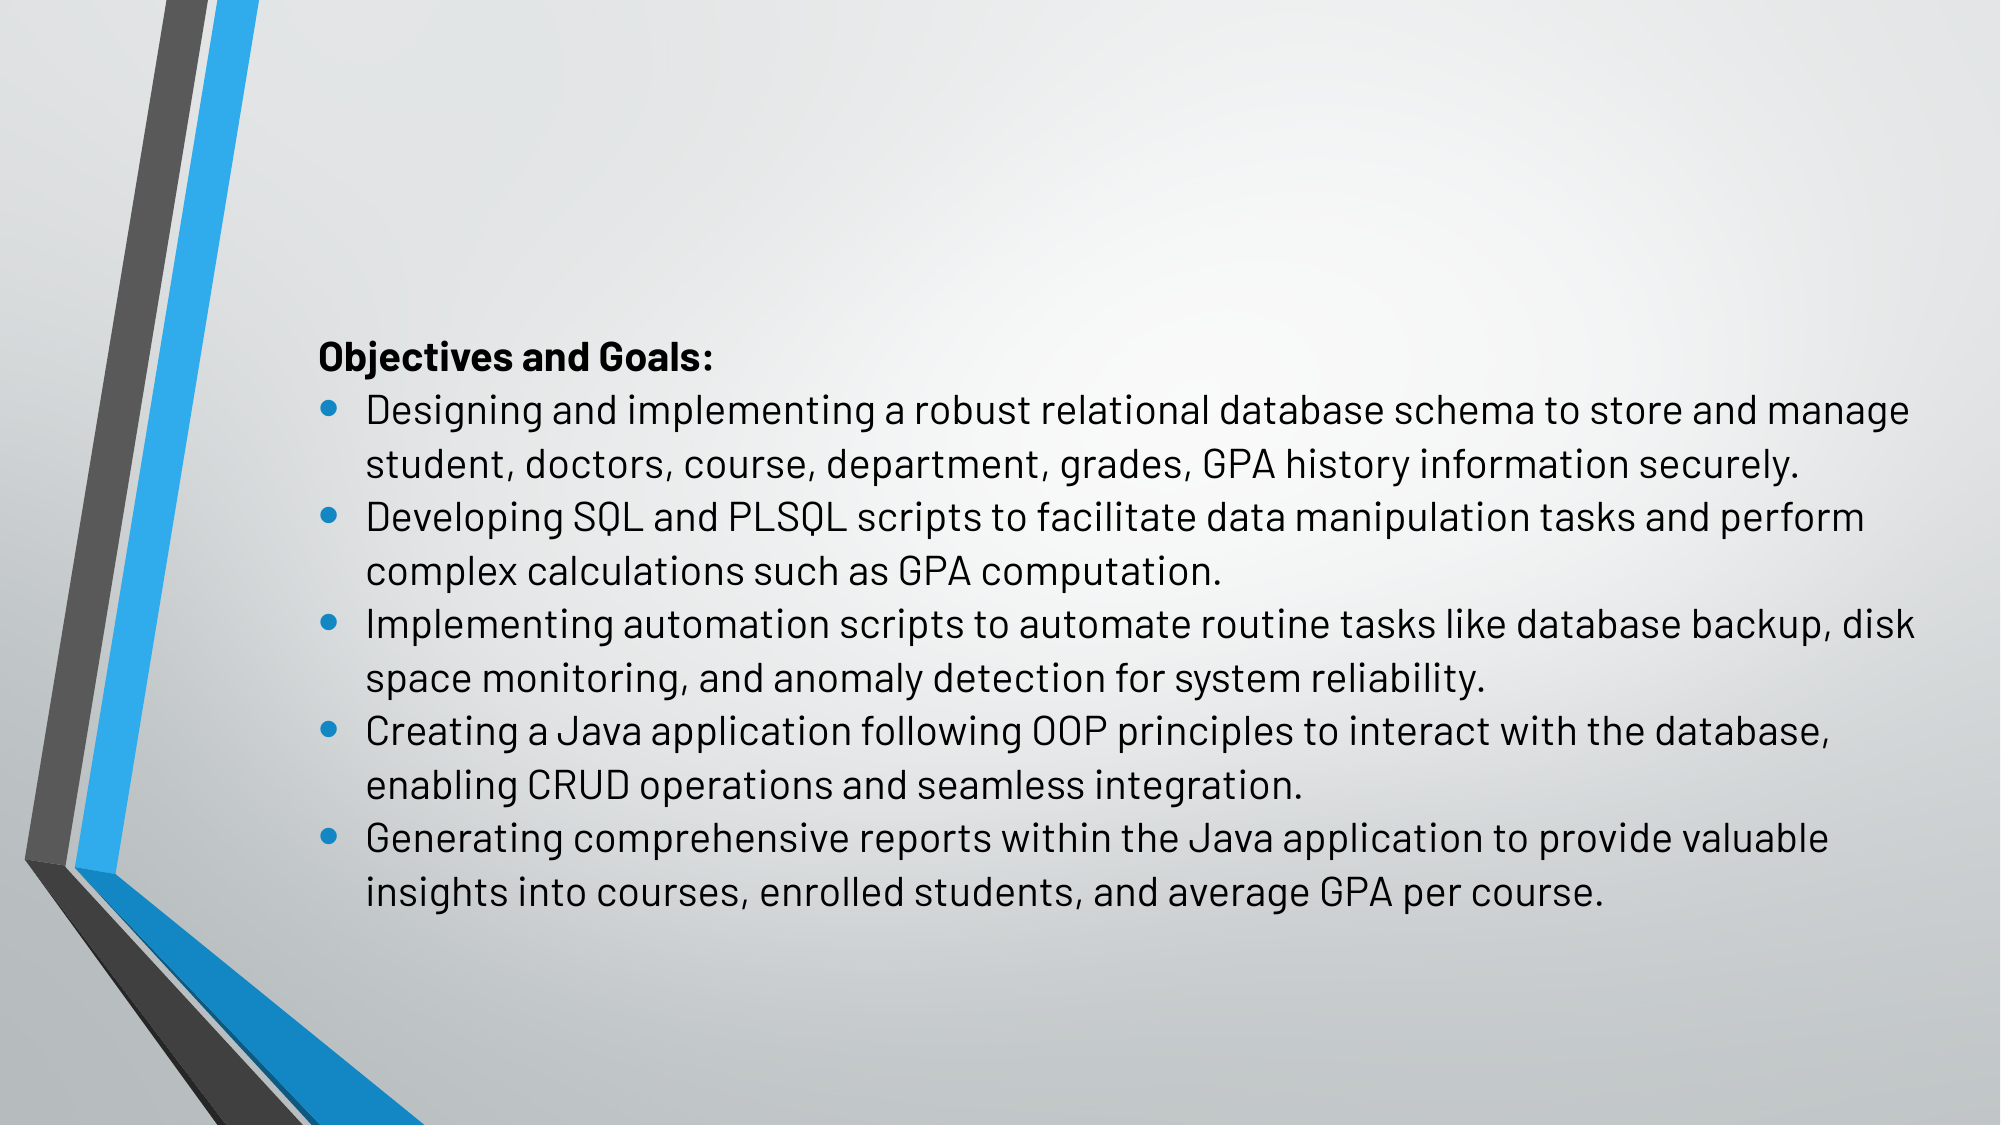

Objectives and Goals:
Designing and implementing a robust relational database schema to store and manage student, doctors, course, department, grades, GPA history information securely.
Developing SQL and PLSQL scripts to facilitate data manipulation tasks and perform complex calculations such as GPA computation.
Implementing automation scripts to automate routine tasks like database backup, disk space monitoring, and anomaly detection for system reliability.
Creating a Java application following OOP principles to interact with the database, enabling CRUD operations and seamless integration.
Generating comprehensive reports within the Java application to provide valuable insights into courses, enrolled students, and average GPA per course.